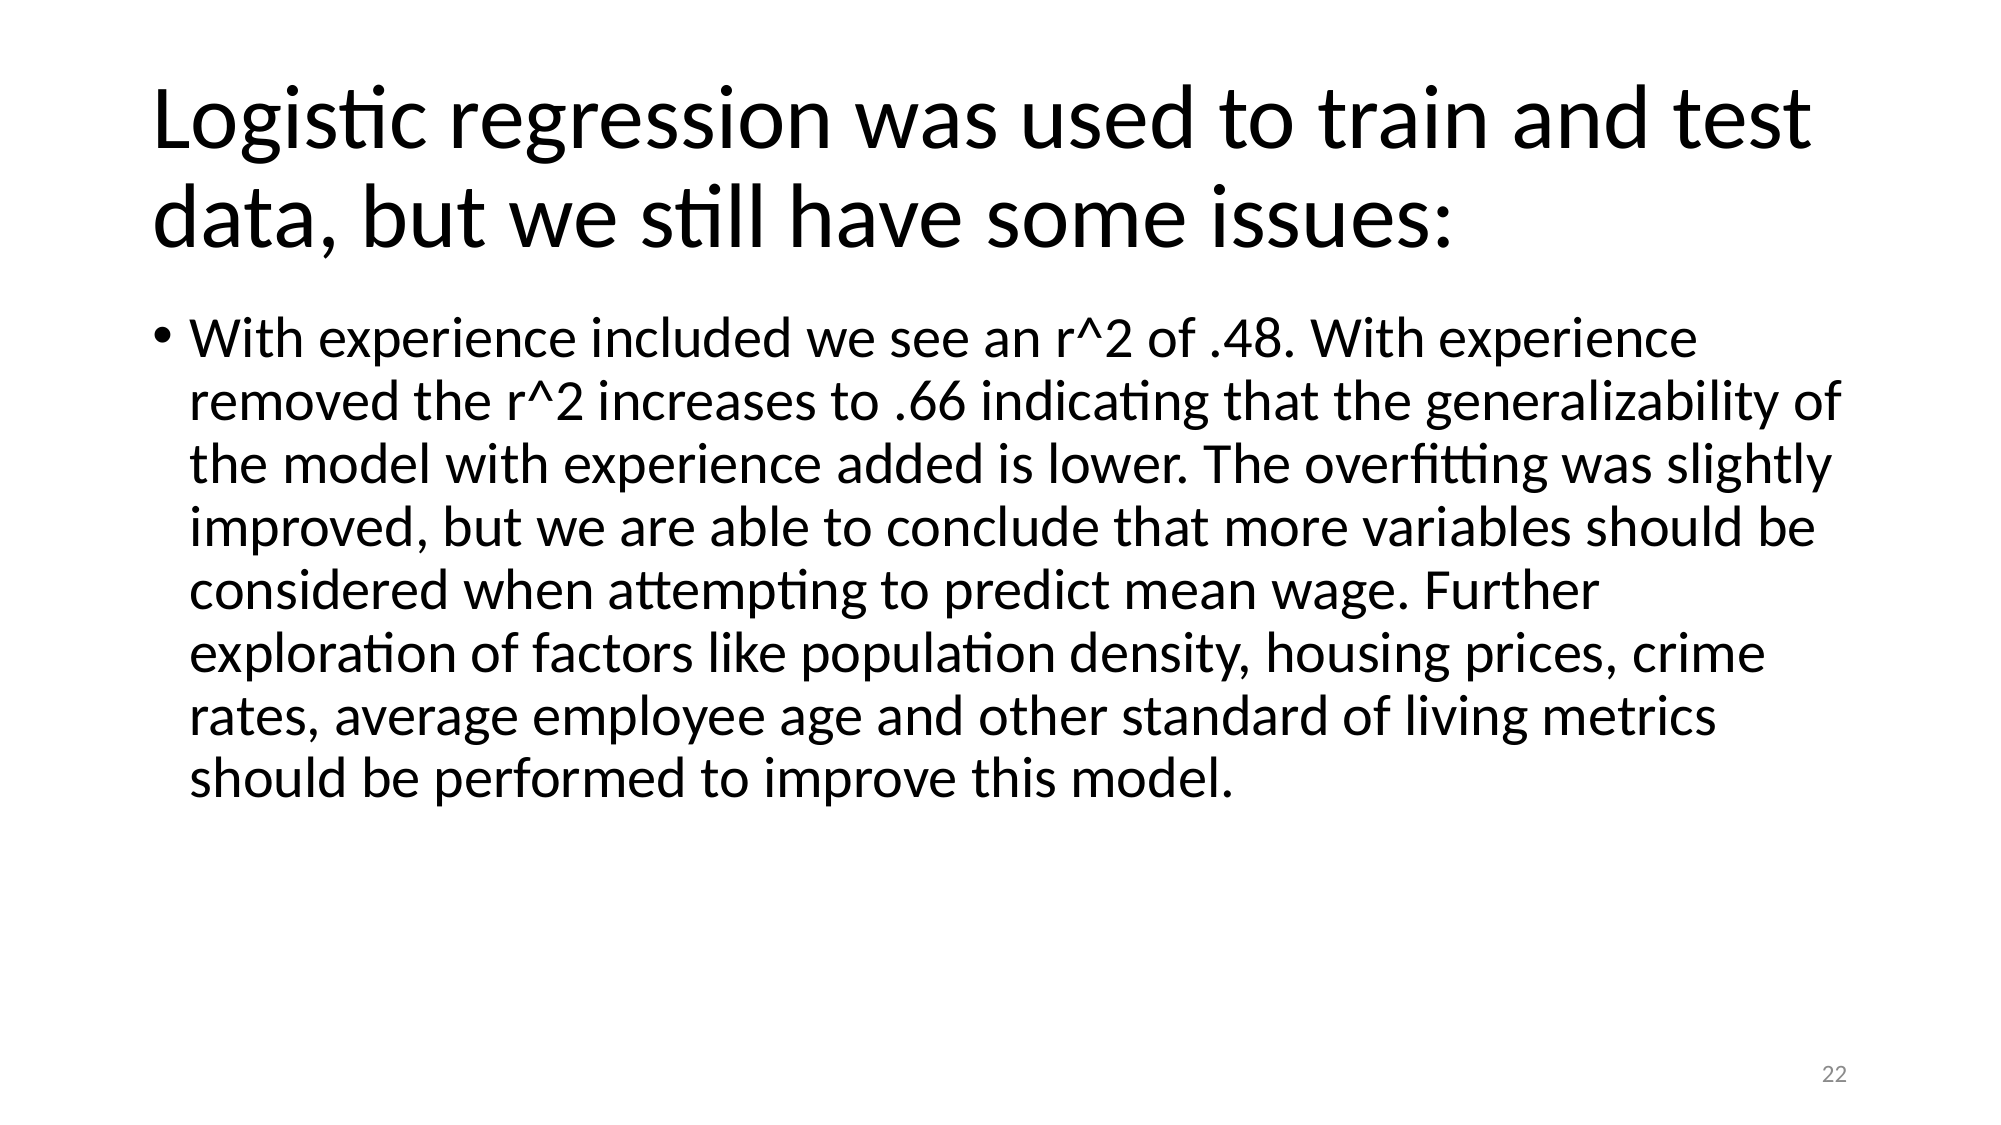

# Logistic regression was used to train and test data, but we still have some issues:
With experience included we see an r^2 of .48. With experience removed the r^2 increases to .66 indicating that the generalizability of the model with experience added is lower. The overfitting was slightly improved, but we are able to conclude that more variables should be considered when attempting to predict mean wage. Further exploration of factors like population density, housing prices, crime rates, average employee age and other standard of living metrics should be performed to improve this model.

22